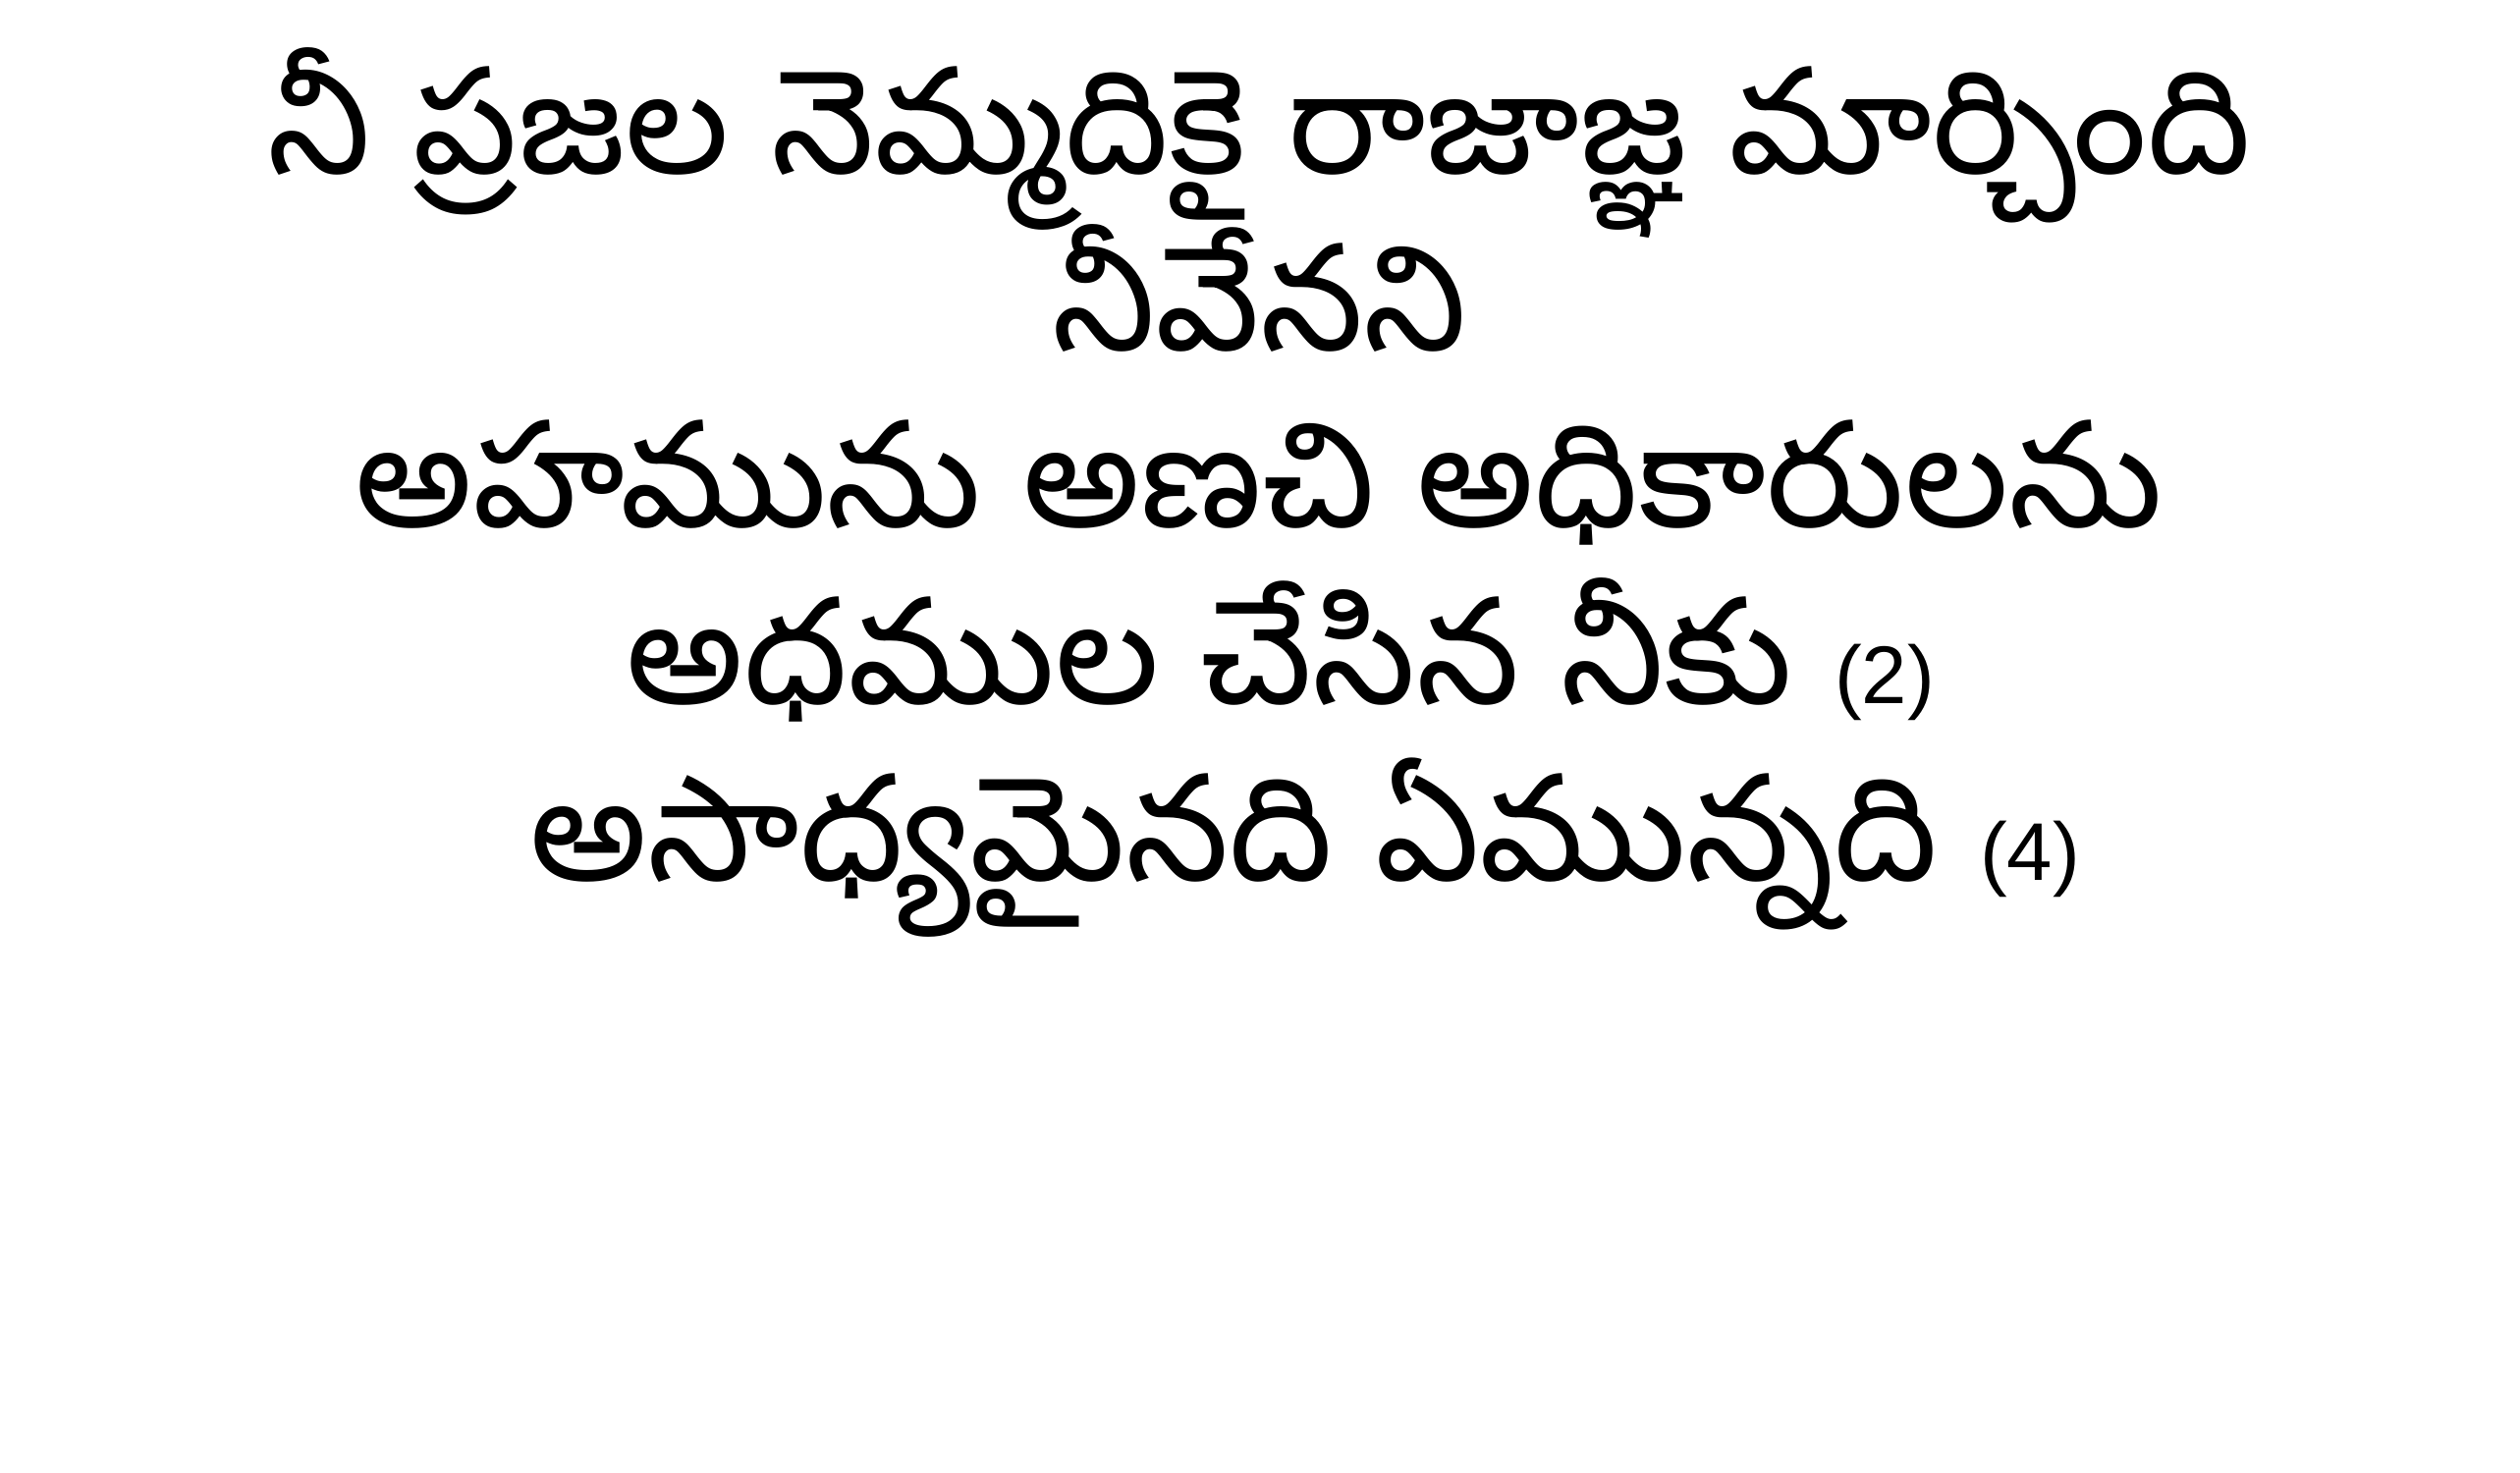

నీ ప్రజల నెమ్మదికై రాజాజ్ఞ మార్చింది నీవేనని
అహమును అణచి అధికారులను
 అధముల చేసిన నీకు (2)
     అసాధ్యమైనది ఏమున్నది (4)